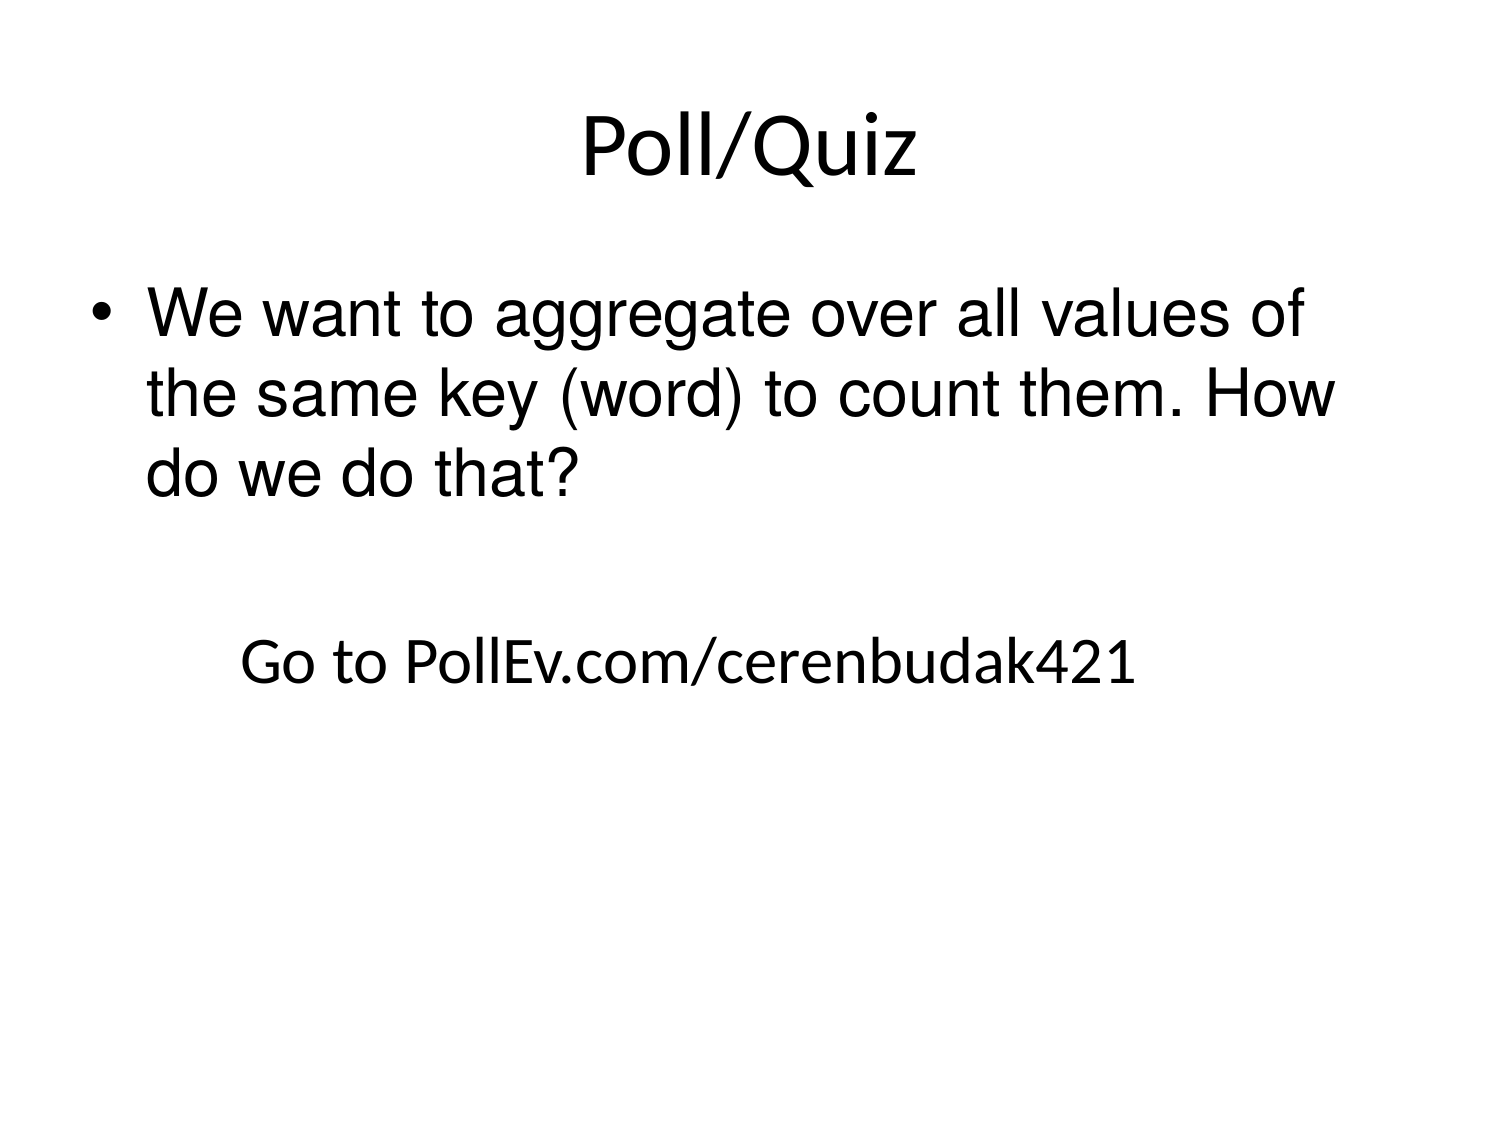

# Poll/Quiz
We want to aggregate over all values of the same key (word) to count them. How do we do that?

	Go to PollEv.com/cerenbudak421